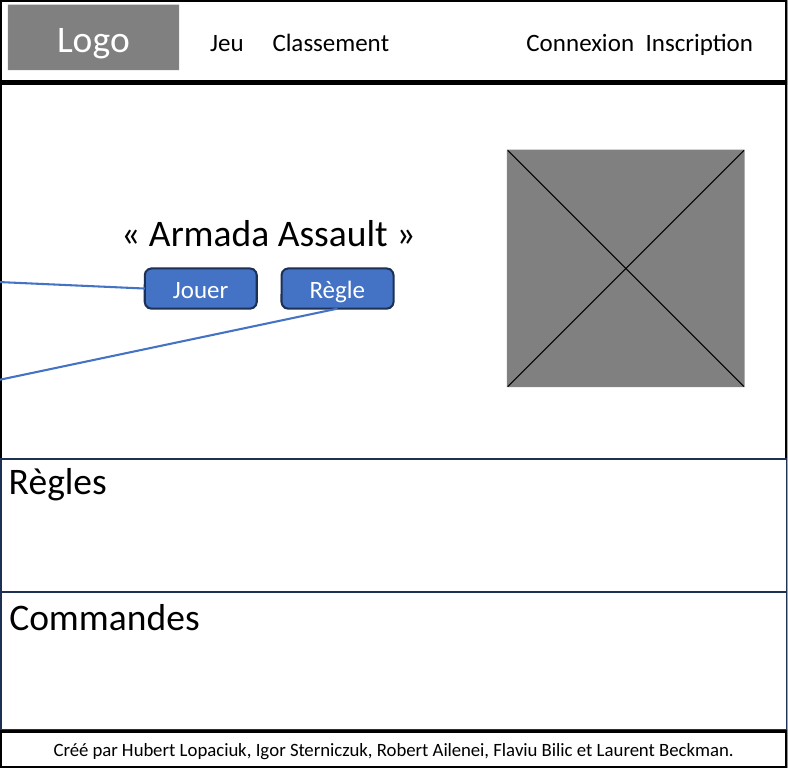

Jeu     Classement                        Connexion  Inscription
Logo
page d’accueil

« Armada Assault »
Renvoie vers la page de Jeu
Jouer
Règle
« Scroll » vers le bas et affiche les règles
Règles

Commandes

Créé par Hubert Lopaciuk, Igor Sterniczuk, Robert Ailenei, Flaviu Bilic et Laurent Beckman.